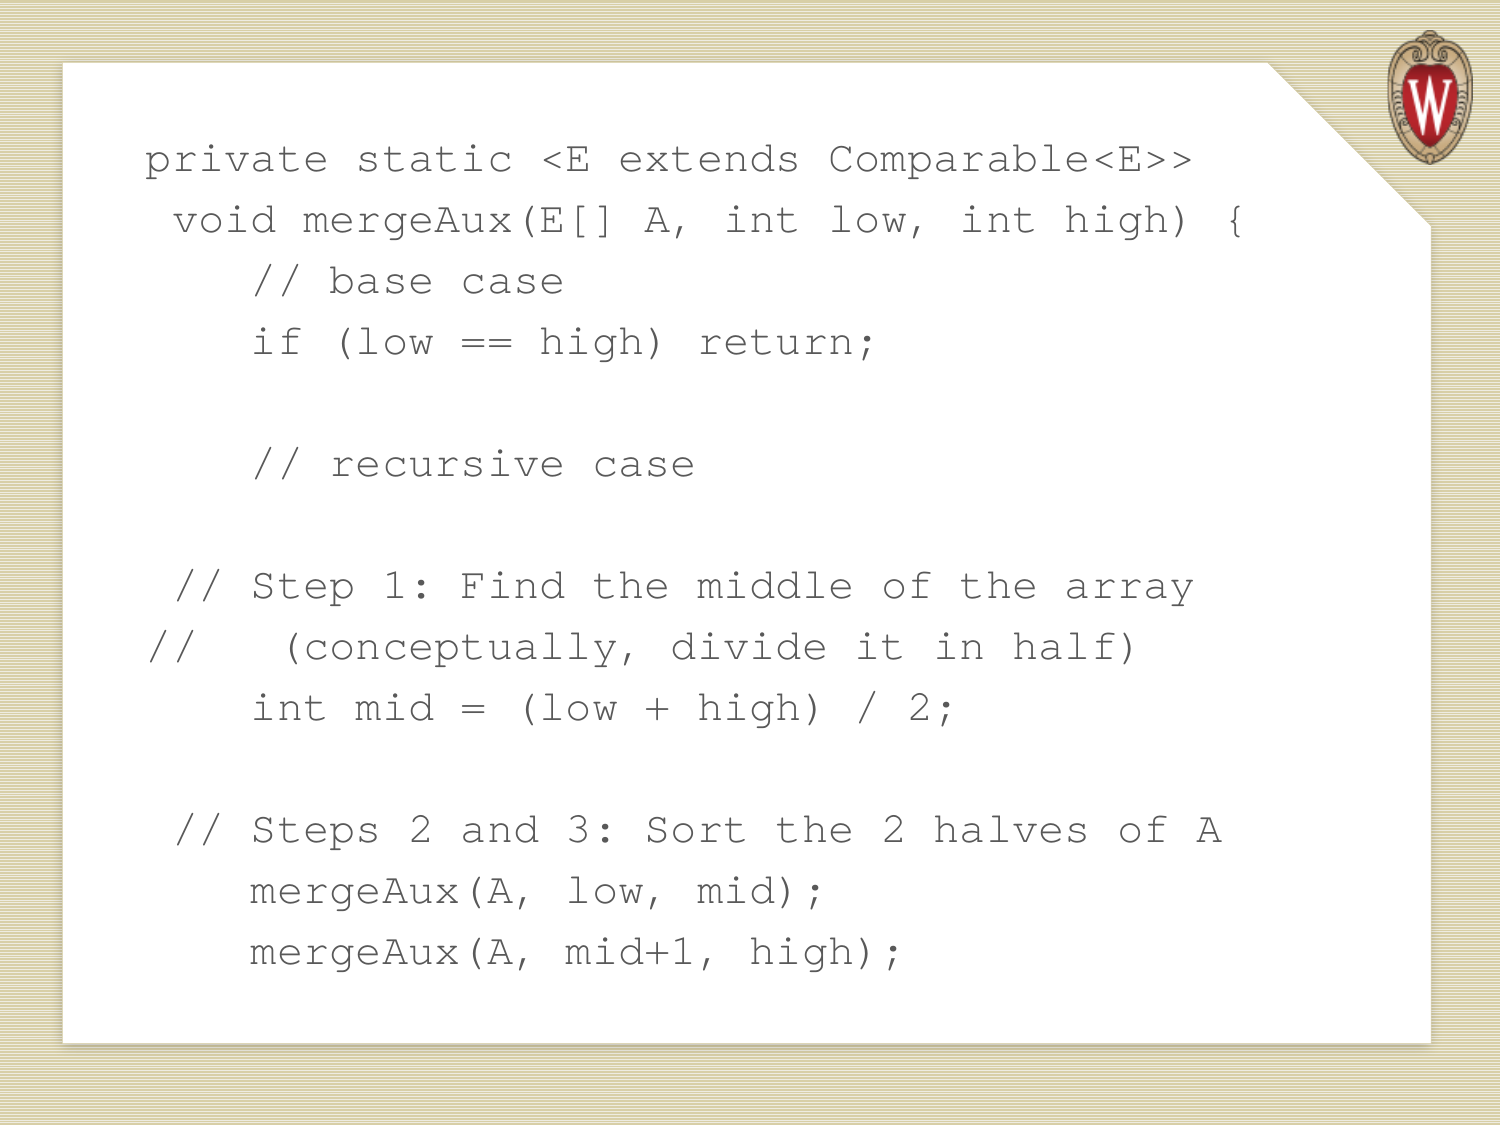

private static <E extends Comparable<E>>
 void mergeAux(E[] A, int low, int high) {
    // base case
    if (low == high) return;

    // recursive case

 // Step 1: Find the middle of the array
//   (conceptually, divide it in half)
    int mid = (low + high) / 2;

 // Steps 2 and 3: Sort the 2 halves of A
    mergeAux(A, low, mid);
    mergeAux(A, mid+1, high);